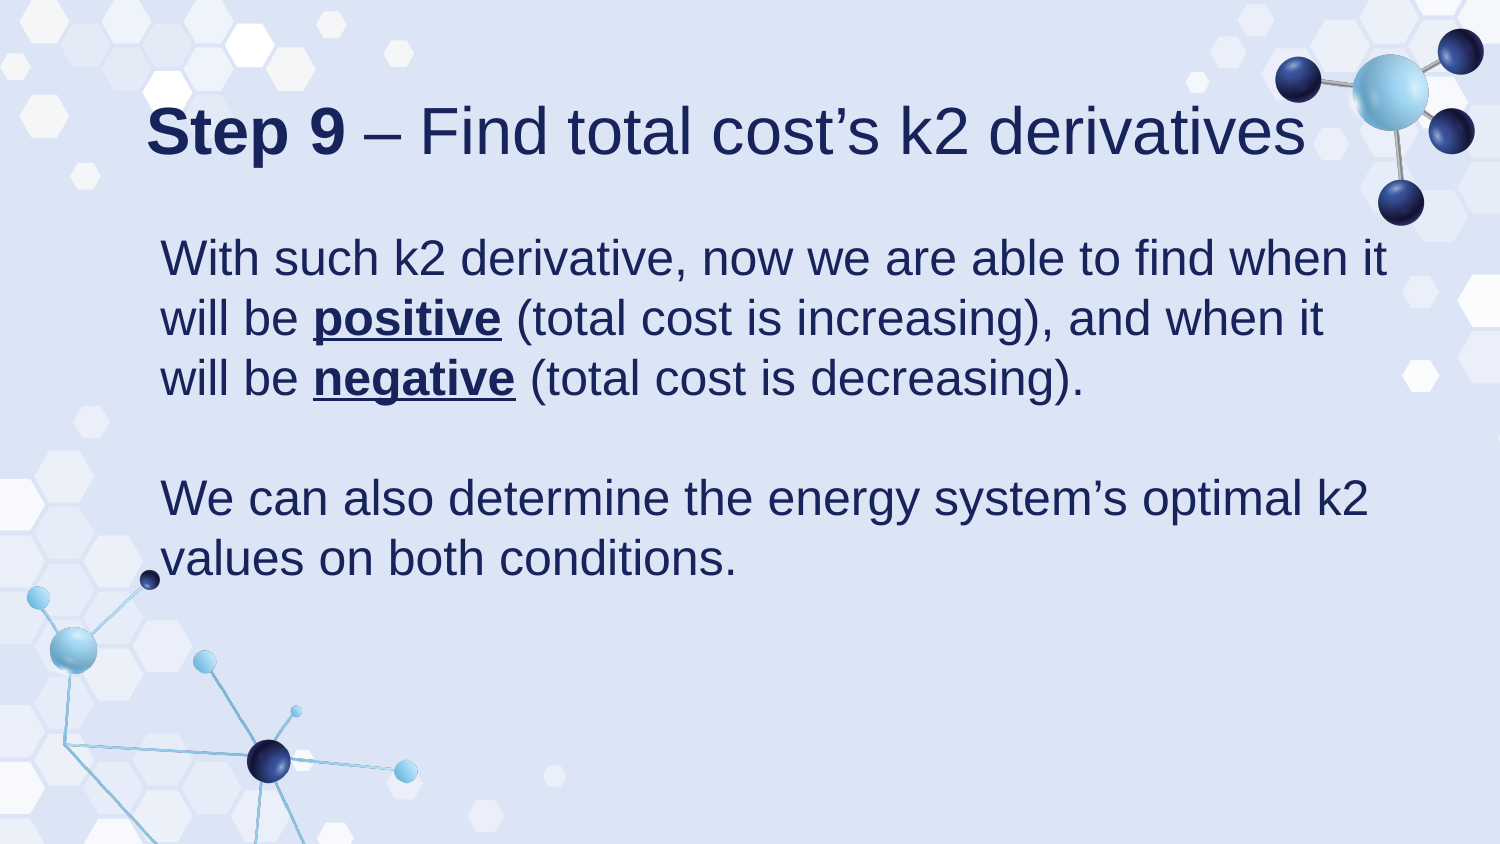

# Step 9 – Find total cost’s k2 derivatives
With such k2 derivative, now we are able to find when it will be positive (total cost is increasing), and when it will be negative (total cost is decreasing).

We can also determine the energy system’s optimal k2 values on both conditions.